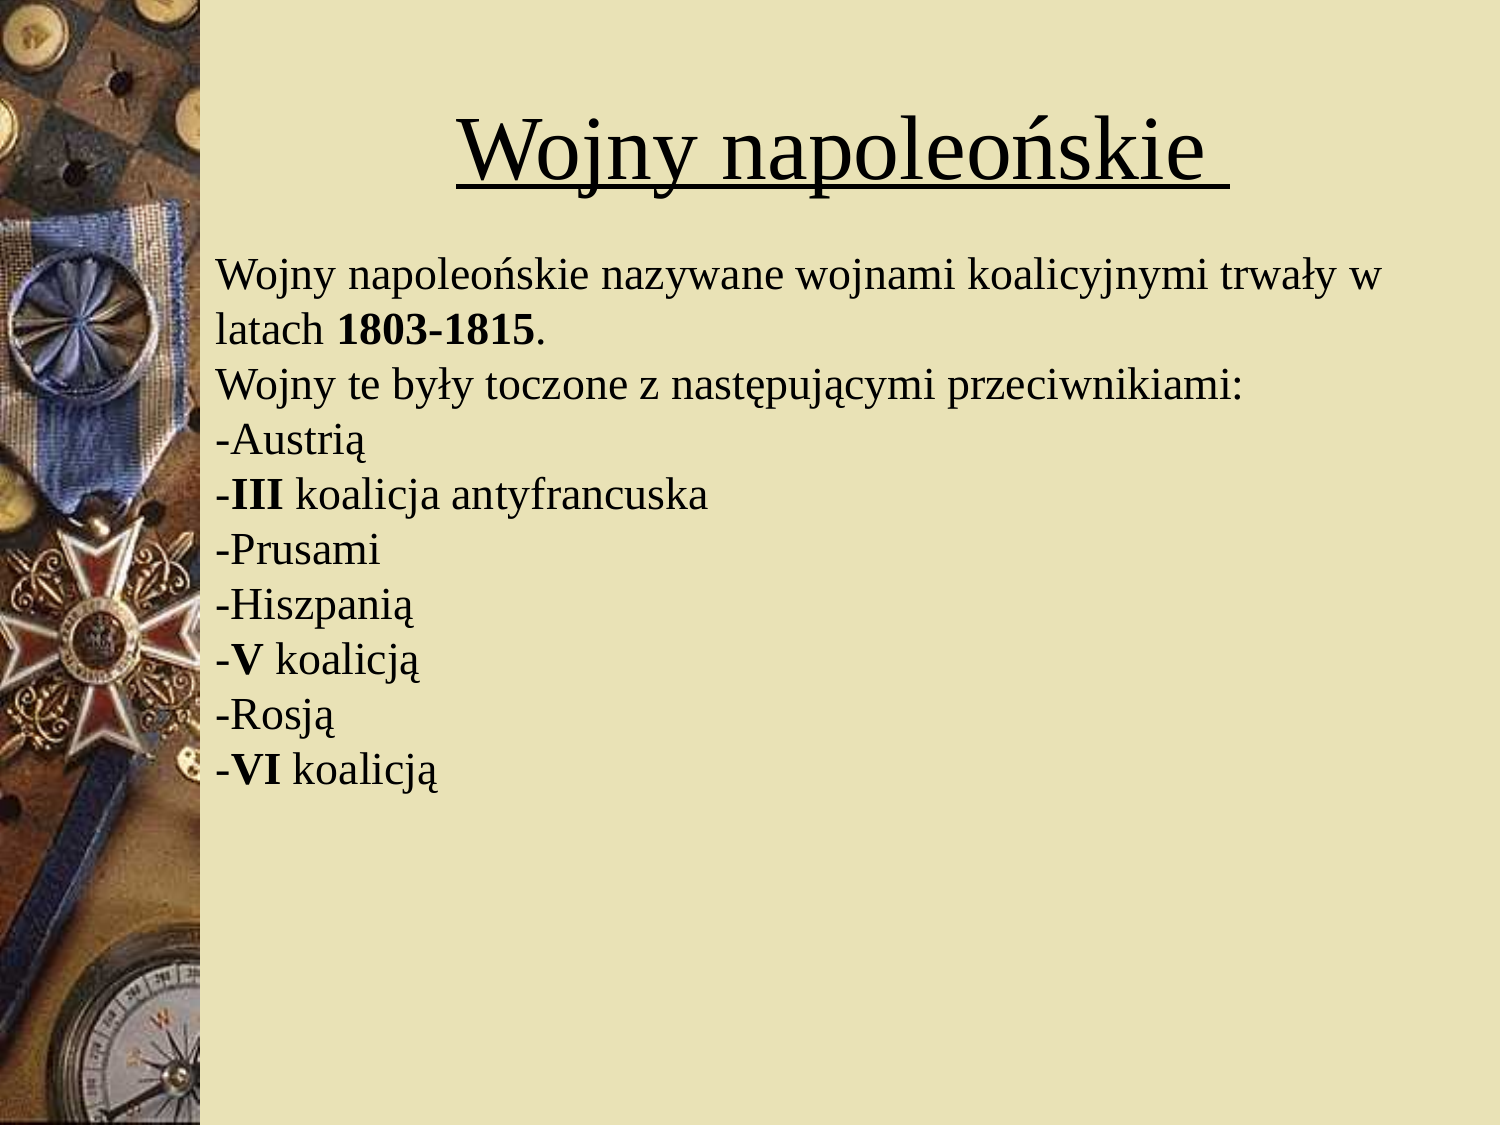

Wojny napoleońskie
Wojny napoleońskie nazywane wojnami koalicyjnymi trwały w latach 1803-1815.
Wojny te były toczone z następującymi przeciwnikiami:
-Austrią
-III koalicja antyfrancuska
-Prusami
-Hiszpanią
-V koalicją
-Rosją
-VI koalicją